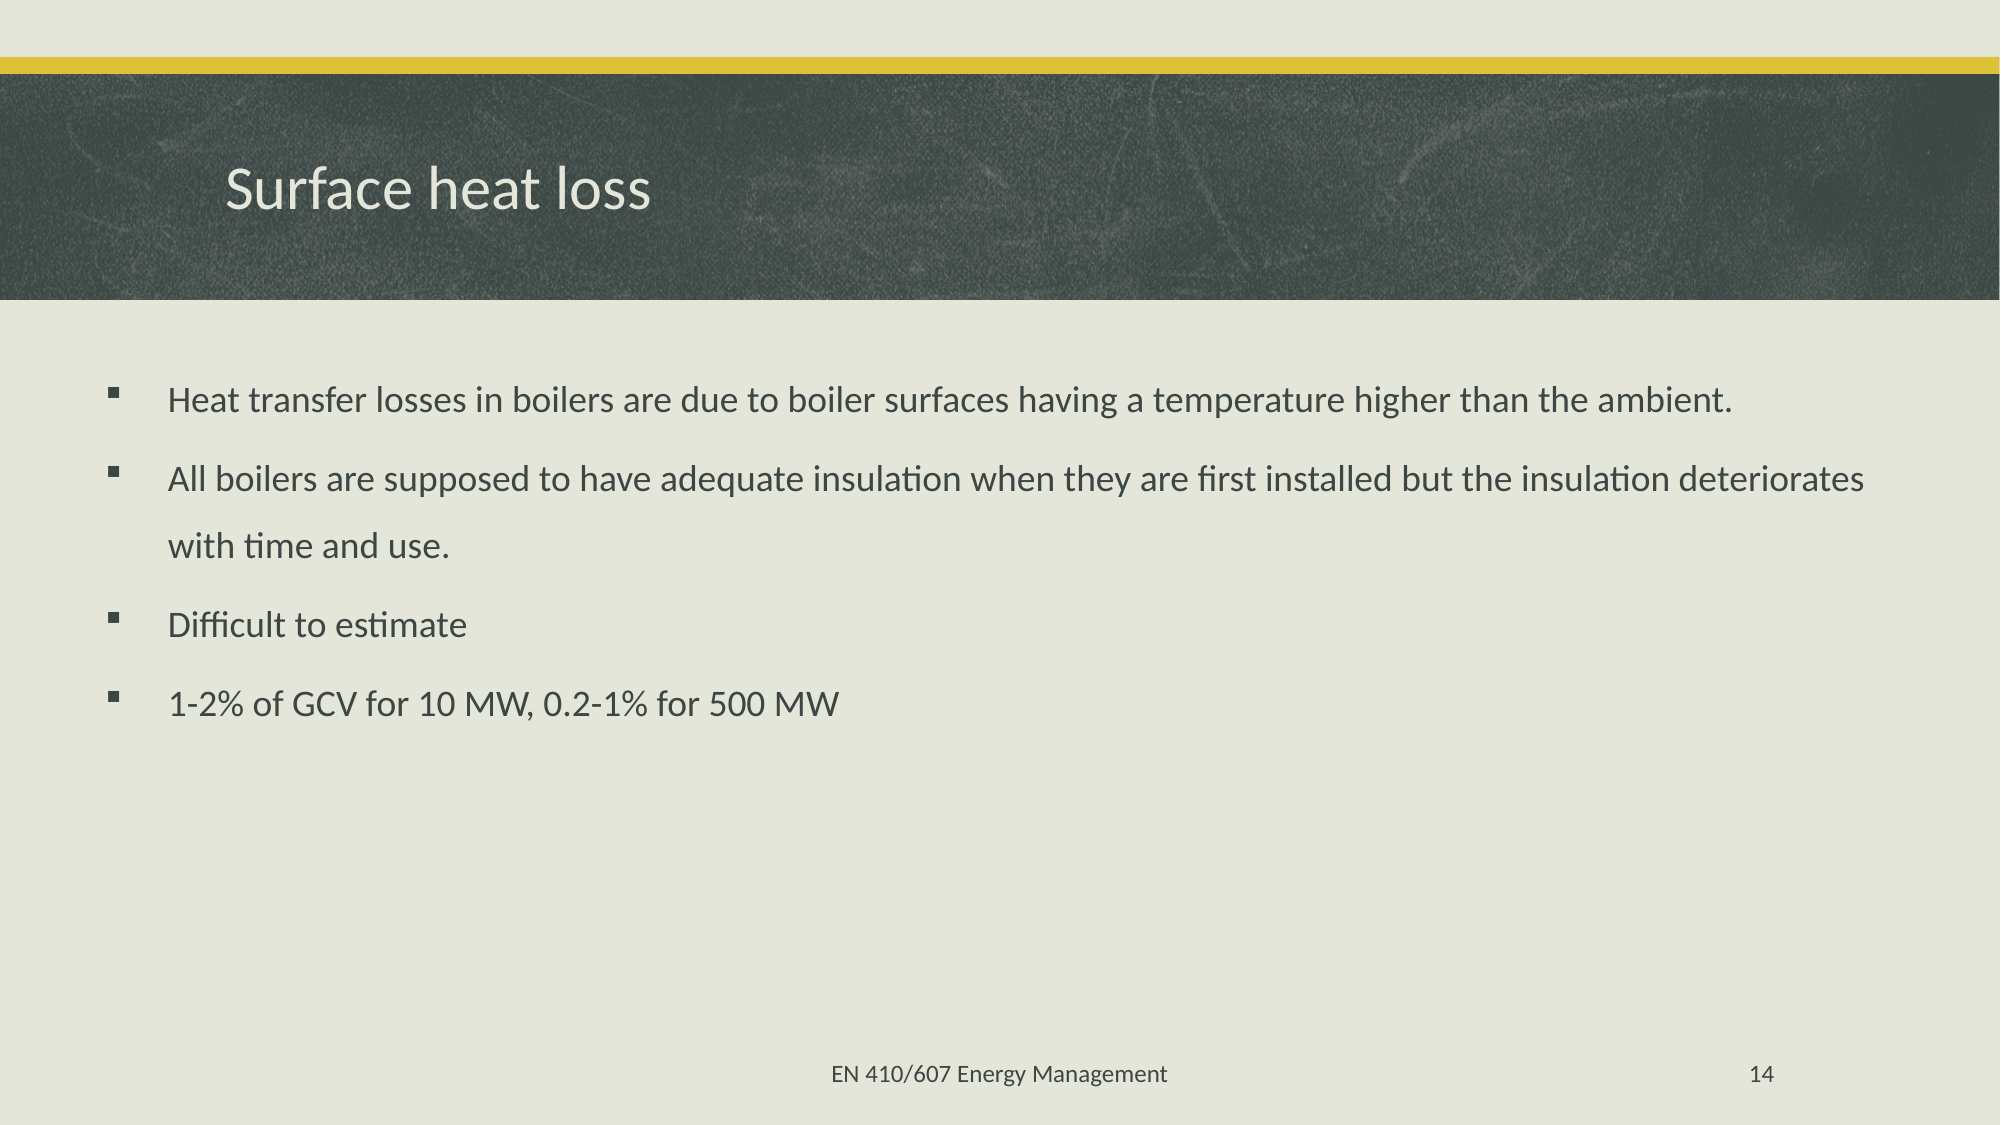

# Surface heat loss
Heat transfer losses in boilers are due to boiler surfaces having a temperature higher than the ambient.
All boilers are supposed to have adequate insulation when they are first installed but the insulation deteriorates with time and use.
Difficult to estimate
1-2% of GCV for 10 MW, 0.2-1% for 500 MW

EN 410/607 Energy Management
14